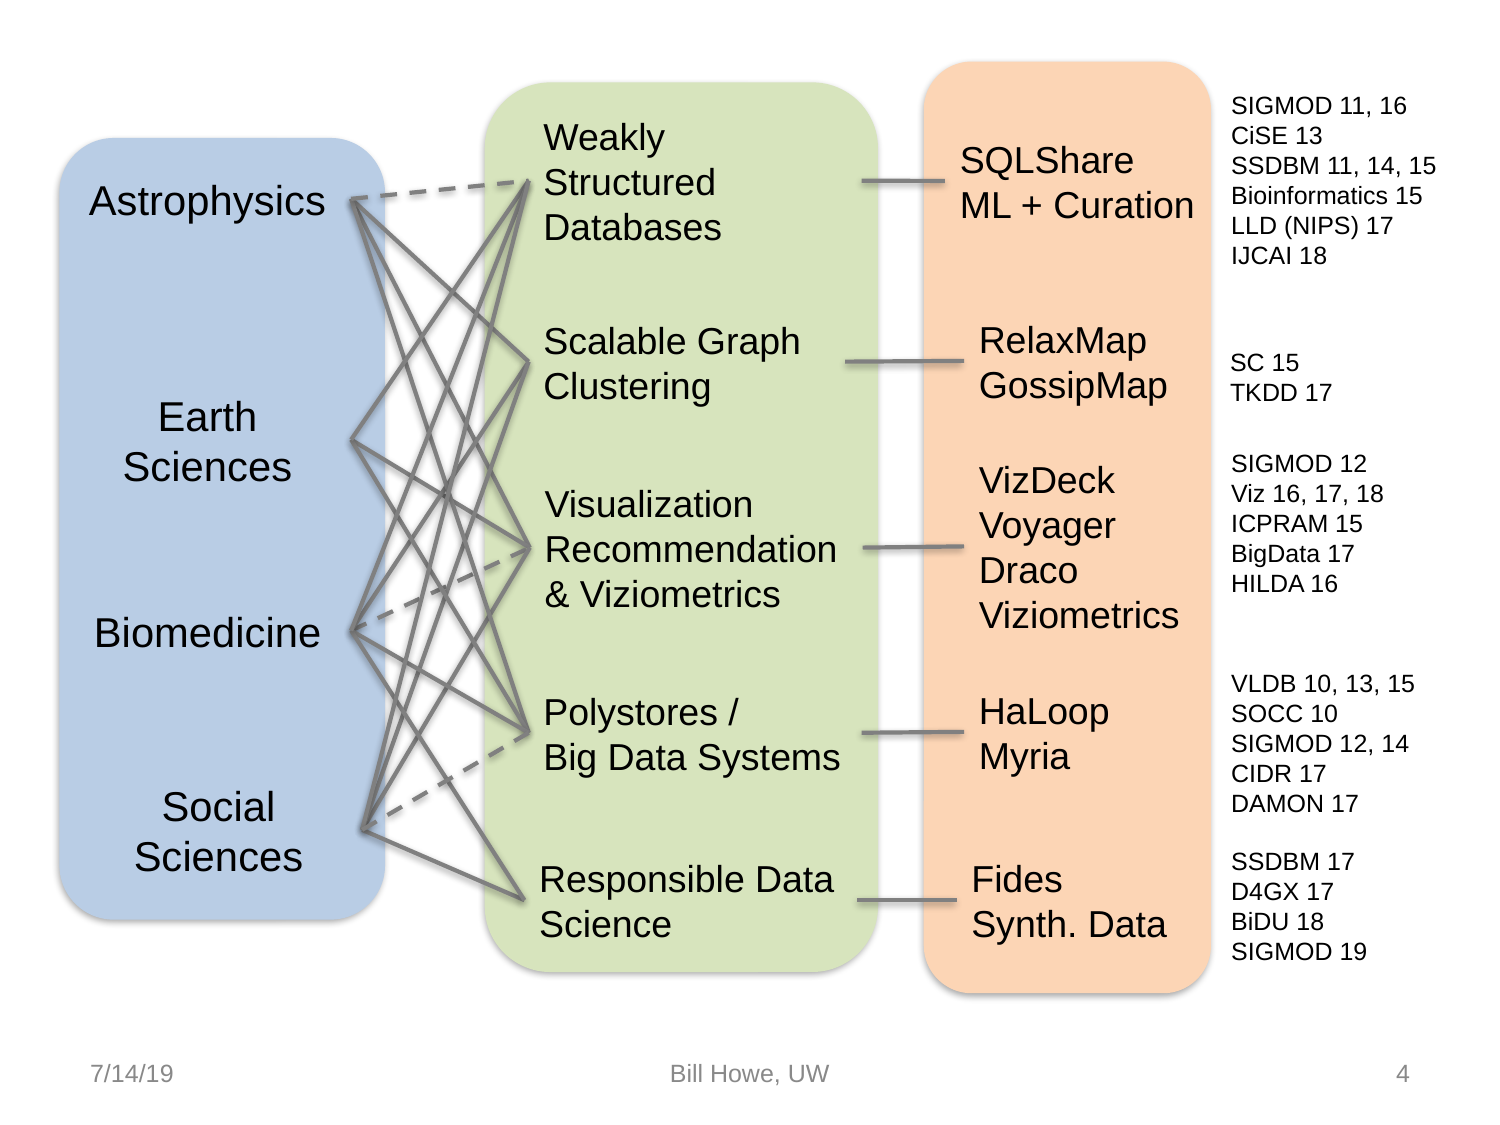

SIGMOD 11, 16
CiSE 13
SSDBM 11, 14, 15
Bioinformatics 15
LLD (NIPS) 17
IJCAI 18
Weakly Structured Databases
SQLShare
ML + Curation

Astrophysics
SIGMOD 12
Viz 16, 17, 18
ICPRAM 15
BigData 17
HILDA 16
VizDeck
Voyager
Draco
Viziometrics
Visualization Recommendation
& Viziometrics
RelaxMap
GossipMap
Scalable Graph Clustering
SC 15
TKDD 17
VLDB 10, 13, 15
SOCC 10
SIGMOD 12, 14
CIDR 17
DAMON 17
HaLoop
Myria
Polystores /
Big Data Systems
Earth Sciences
Biomedicine
SSDBM 17
D4GX 17
BiDU 18
SIGMOD 19
Fides
Synth. Data
Responsible Data Science
Social Sciences
7/14/19
Bill Howe, UW
4